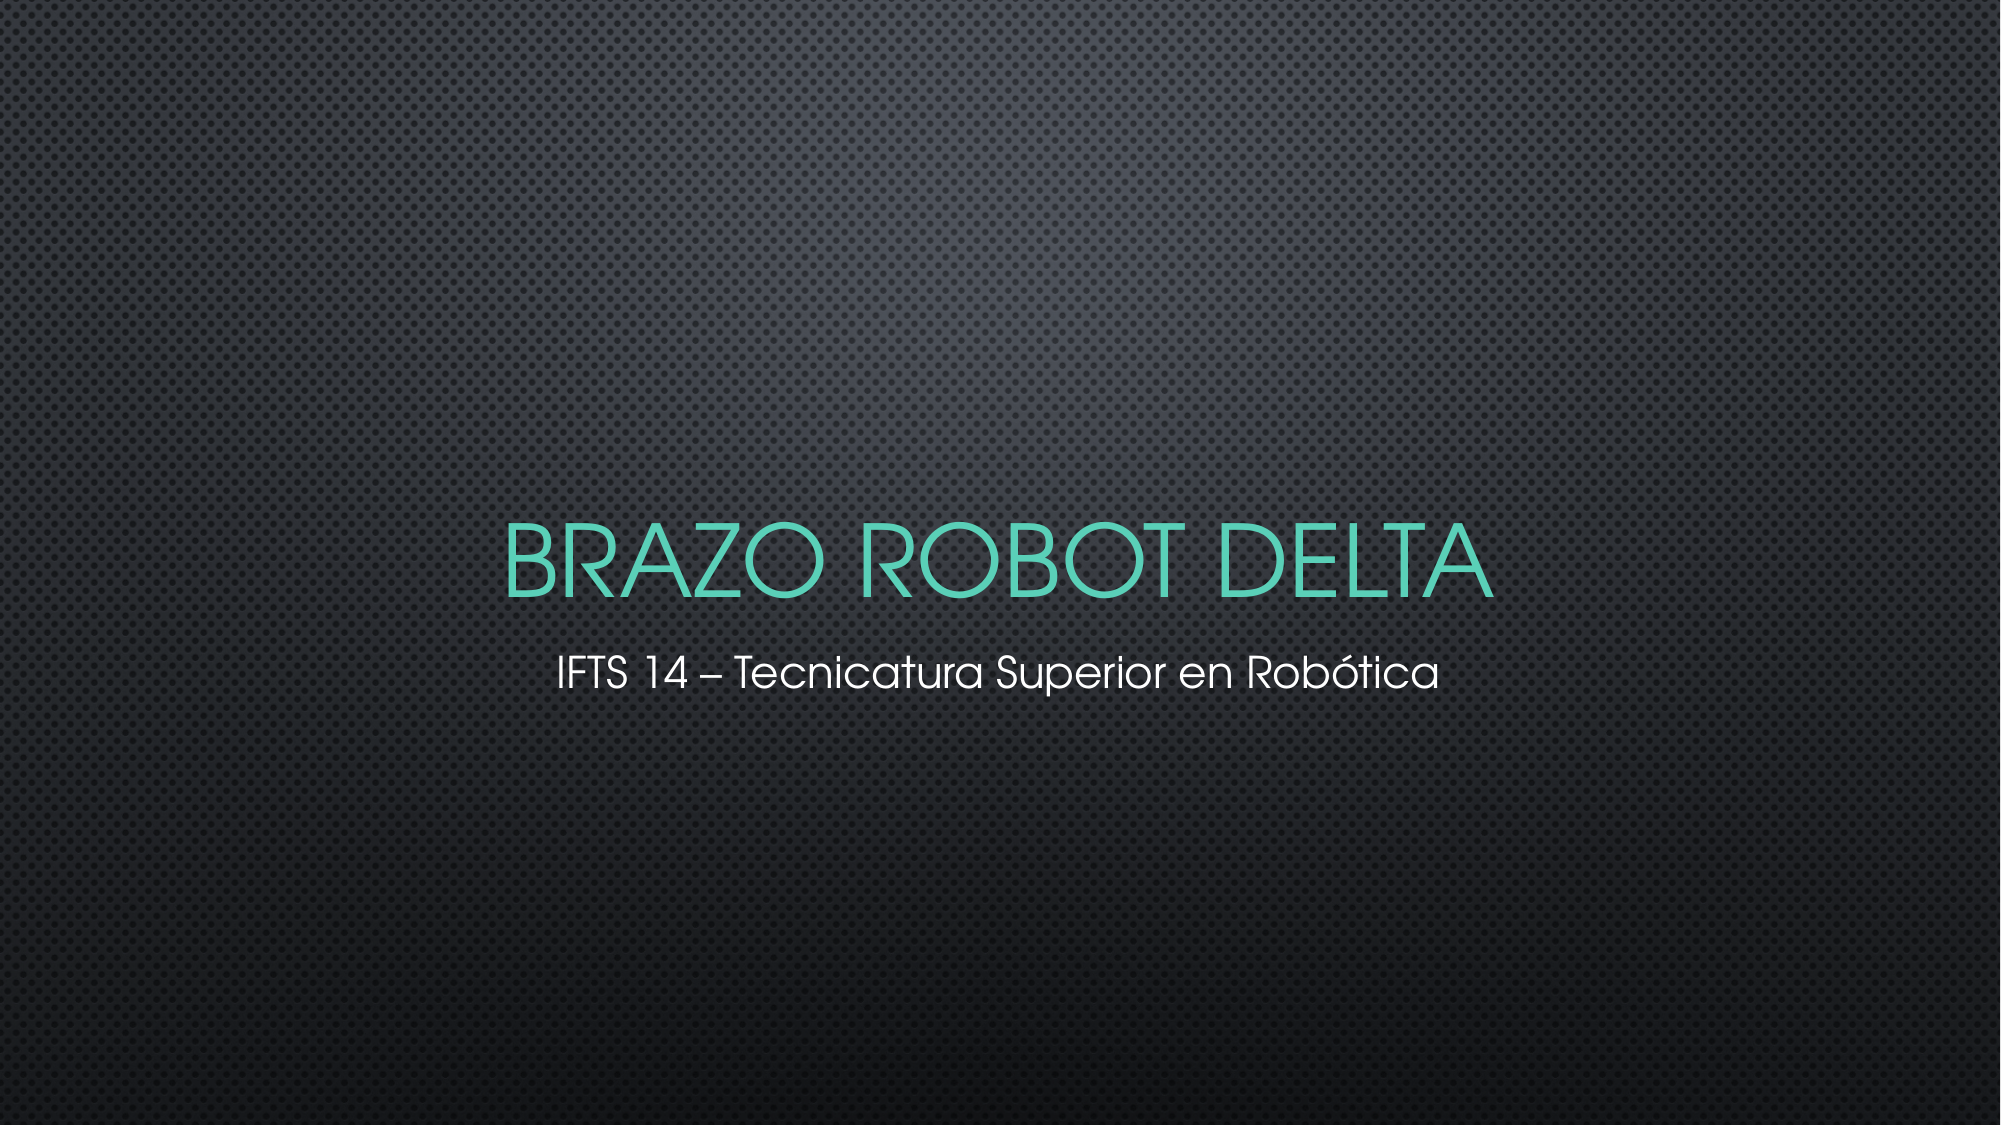

BRAZO ROBOT DELTA
IFTS 14 – Tecnicatura Superior en Robótica